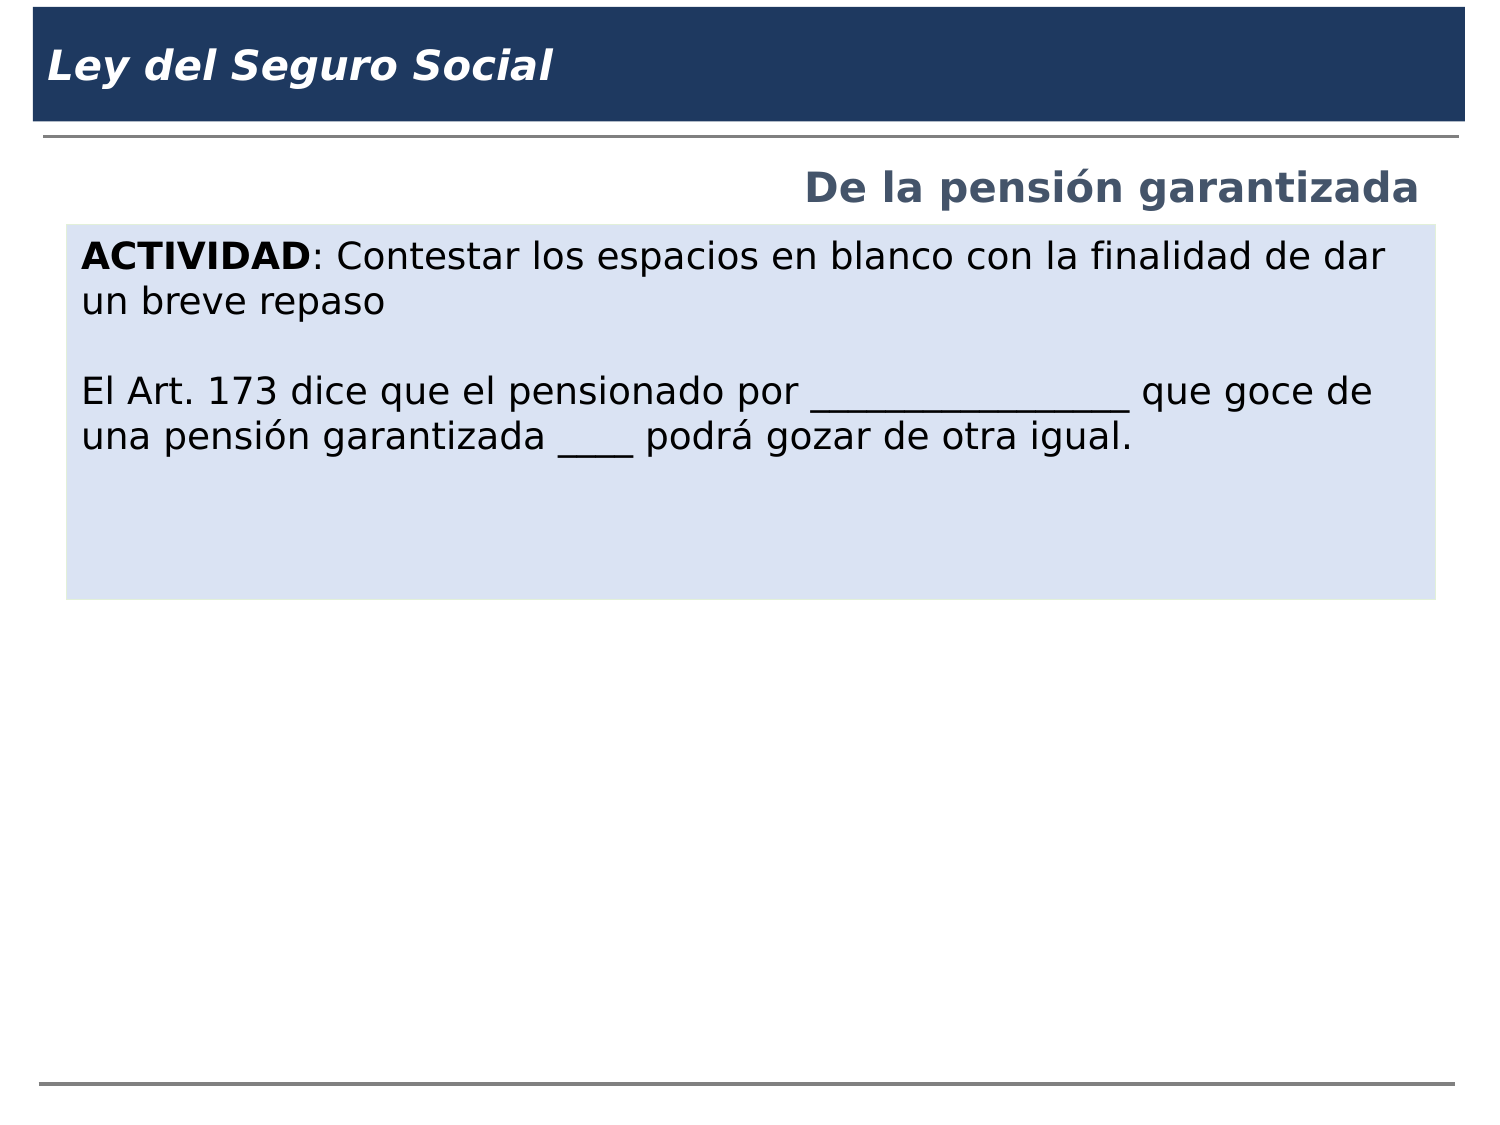

Ley del Seguro Social
De la pensión garantizada
ACTIVIDAD: Contestar los espacios en blanco con la finalidad de dar un breve repaso

El Art. 173 dice que el pensionado por _________________ que goce de una pensión garantizada ____ podrá gozar de otra igual.